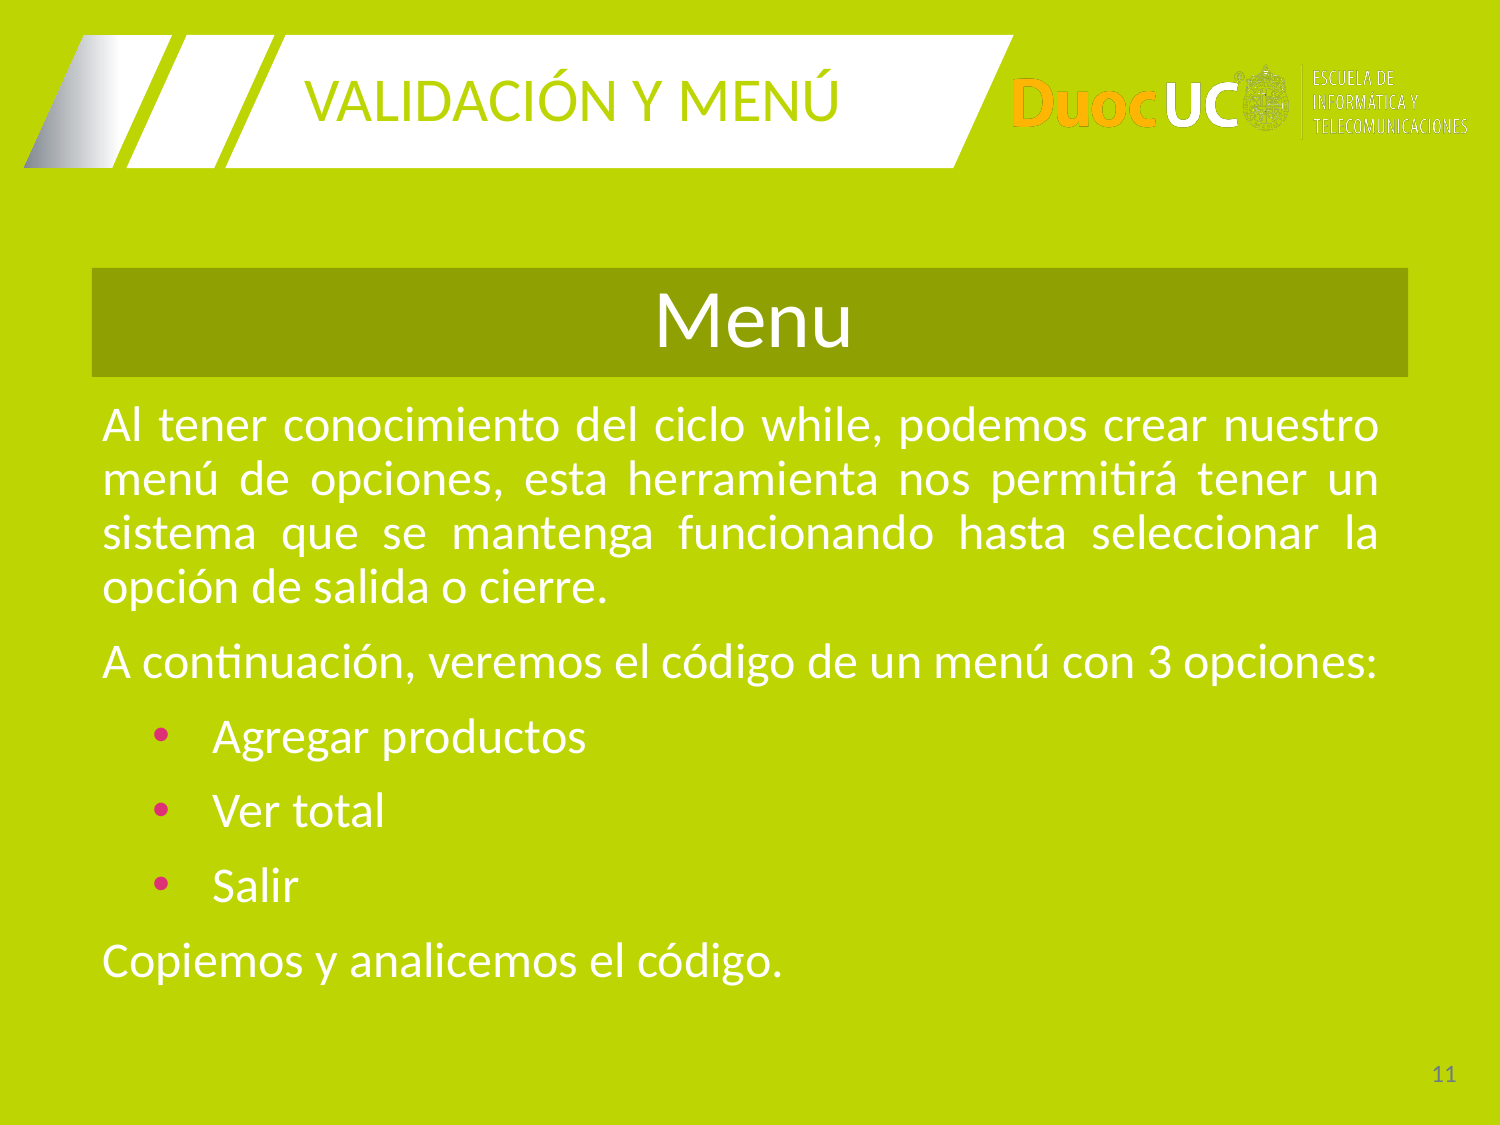

# VALIDACIÓN Y MENÚ
Menu
Al tener conocimiento del ciclo while, podemos crear nuestro menú de opciones, esta herramienta nos permitirá tener un sistema que se mantenga funcionando hasta seleccionar la opción de salida o cierre.
A continuación, veremos el código de un menú con 3 opciones:
Agregar productos
Ver total
Salir
Copiemos y analicemos el código.

11